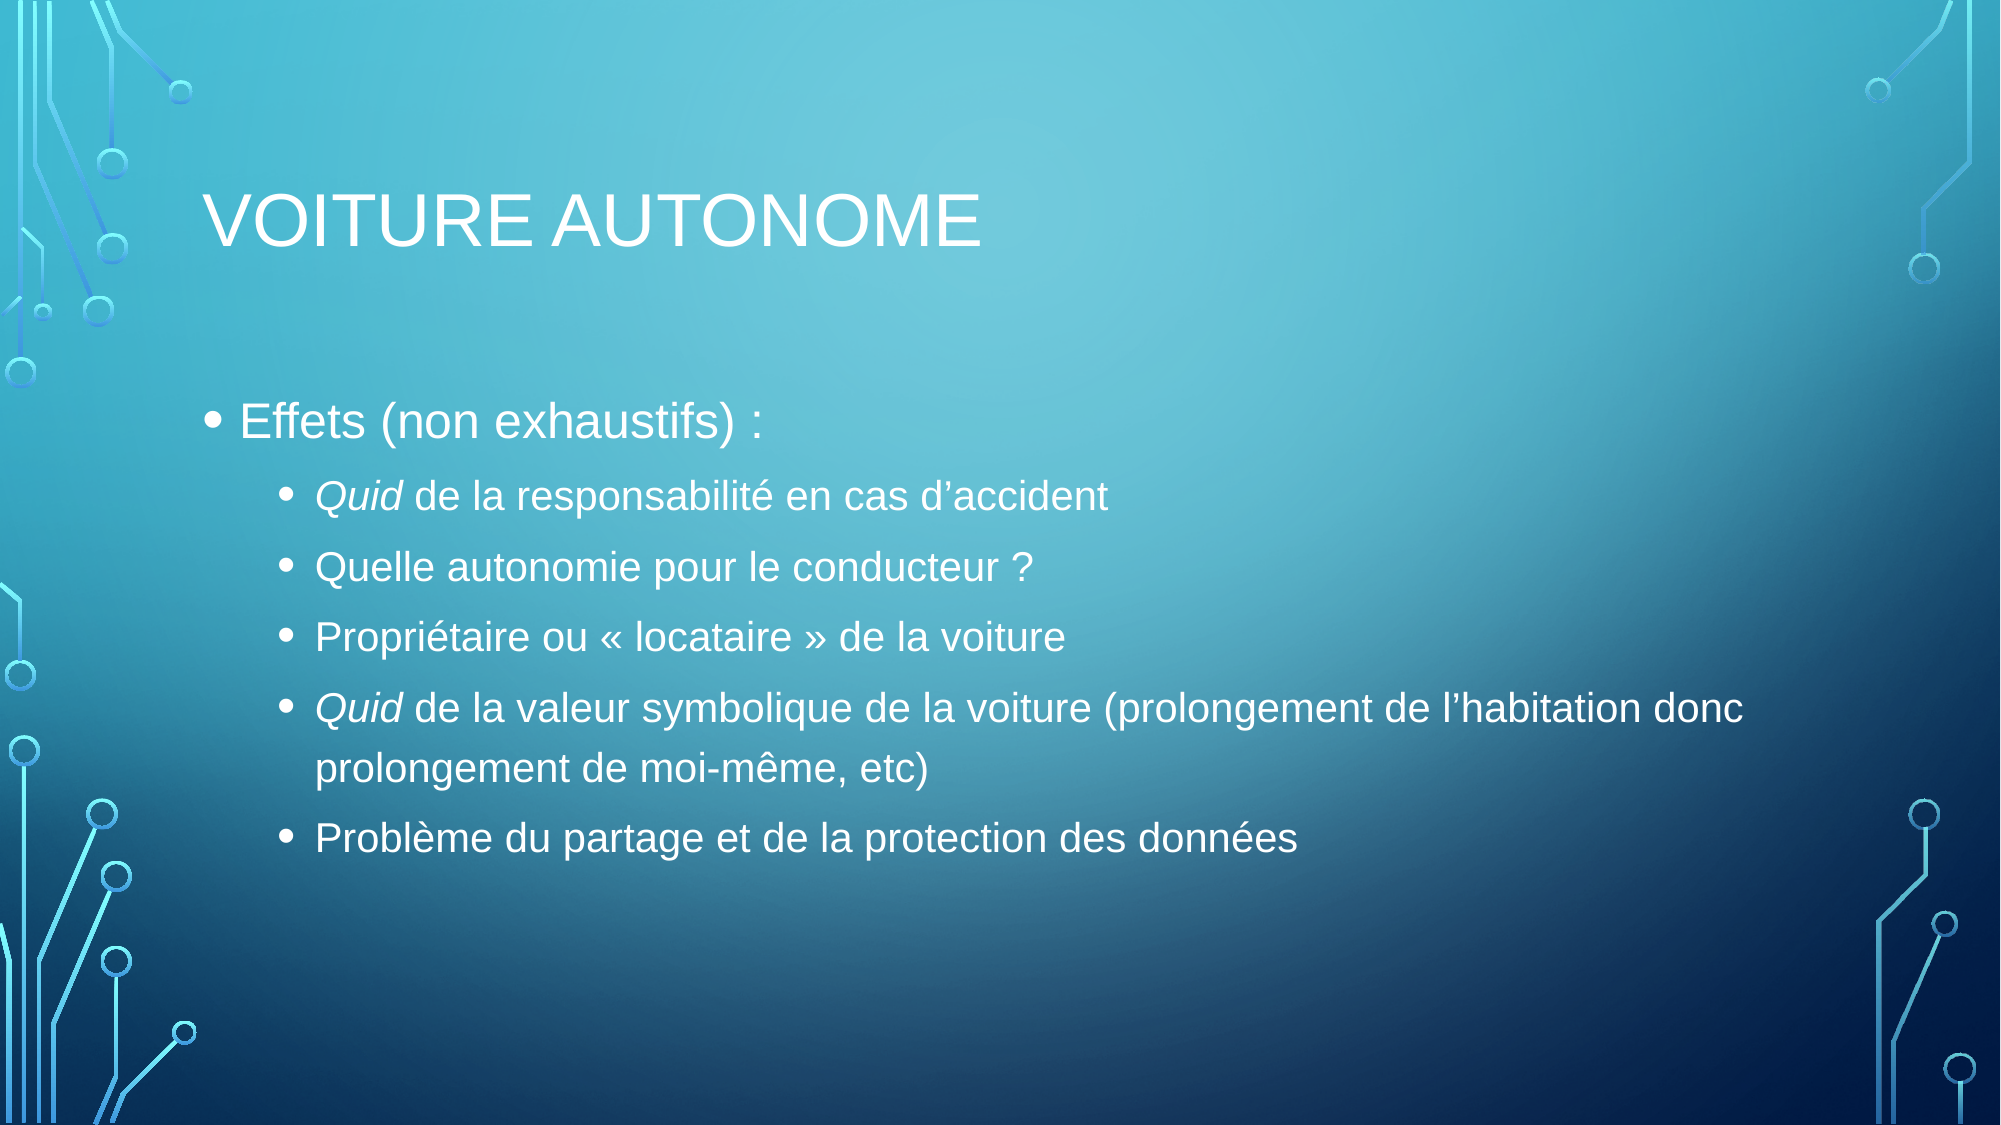

# Voiture autonome
Effets (non exhaustifs) :
Quid de la responsabilité en cas d’accident
Quelle autonomie pour le conducteur ?
Propriétaire ou « locataire » de la voiture
Quid de la valeur symbolique de la voiture (prolongement de l’habitation donc prolongement de moi-même, etc)
Problème du partage et de la protection des données